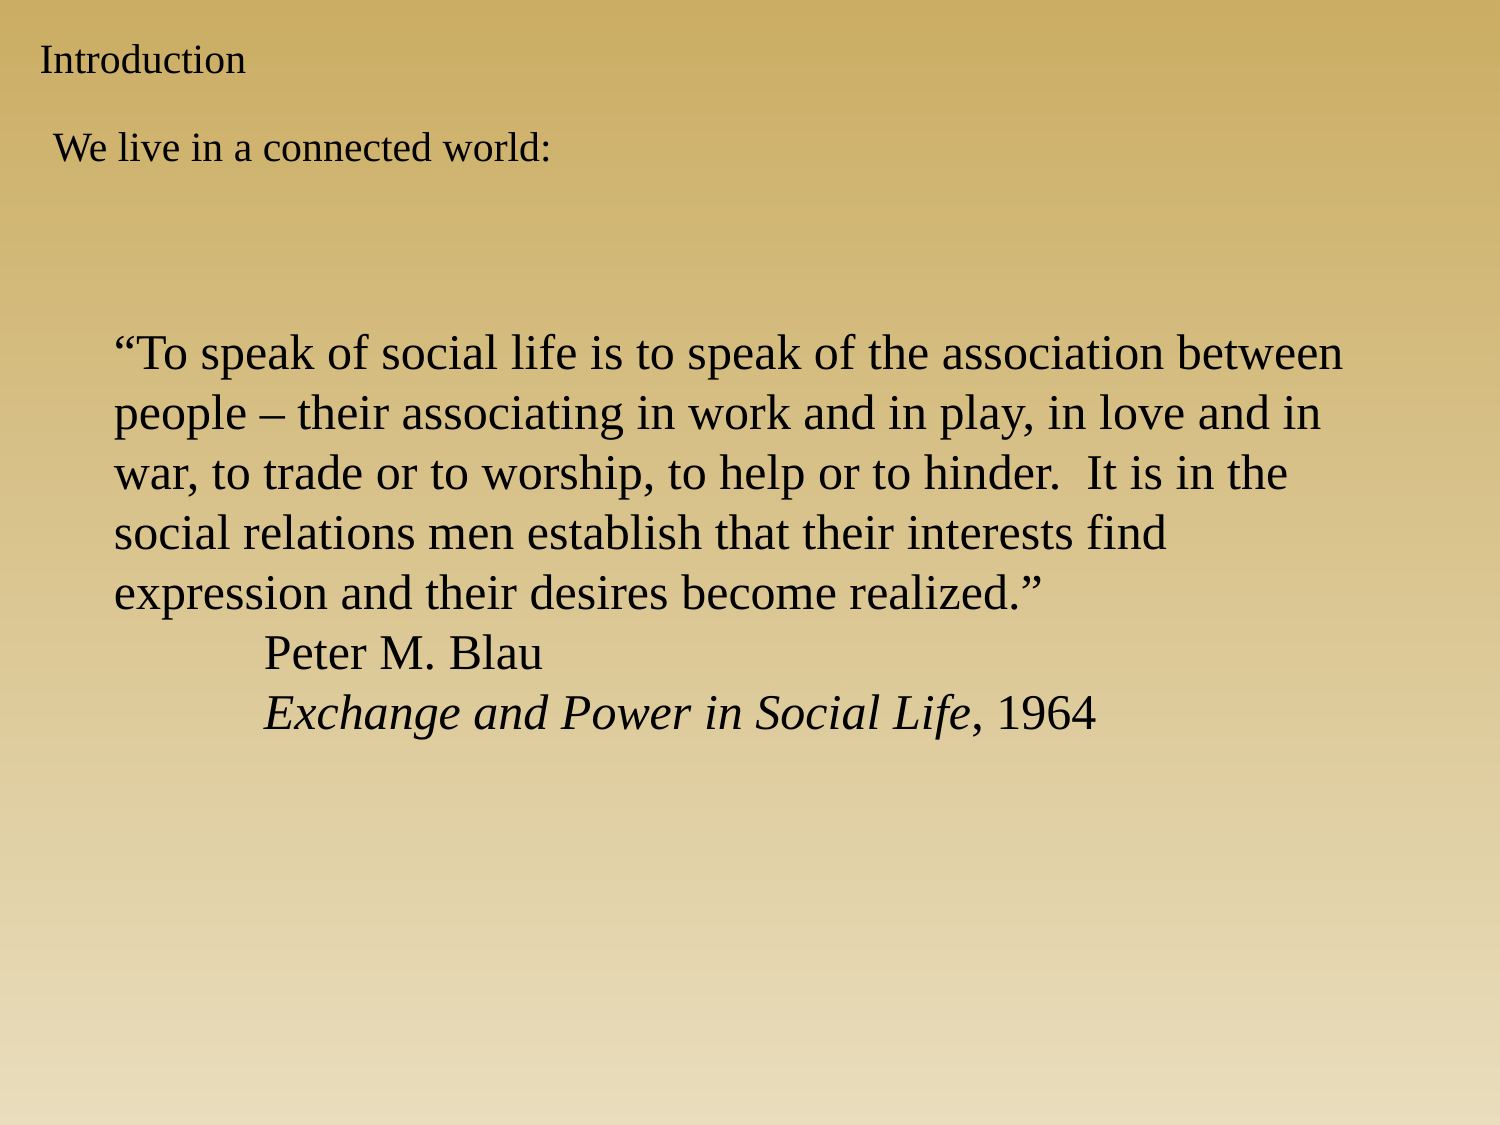

Introduction
We live in a connected world:
“To speak of social life is to speak of the association between people – their associating in work and in play, in love and in war, to trade or to worship, to help or to hinder.  It is in the social relations men establish that their interests find expression and their desires become realized.”
	Peter M. Blau
	Exchange and Power in Social Life, 1964